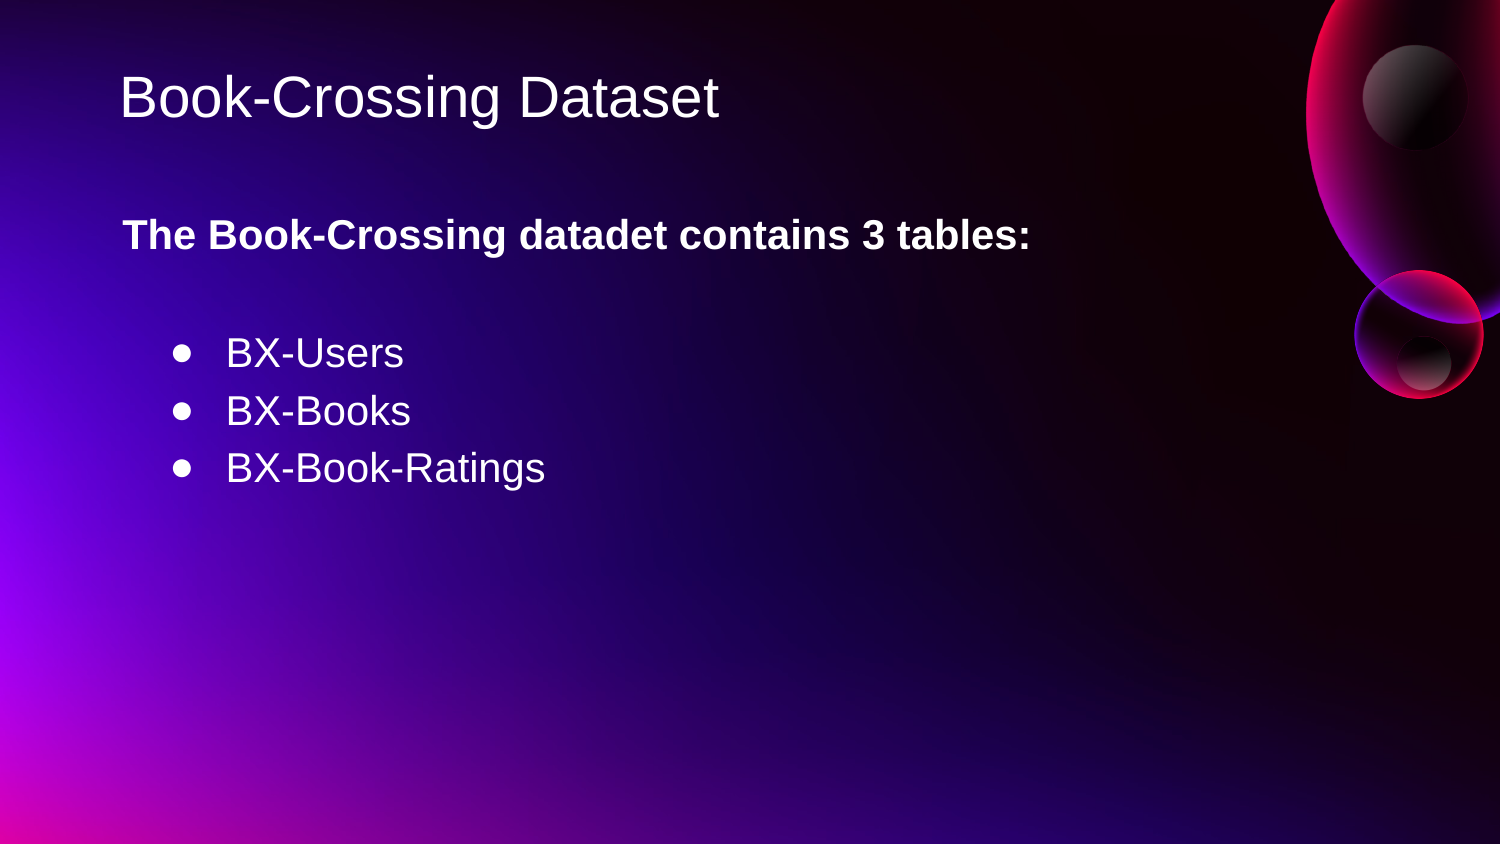

# Book-Crossing Dataset
The Book-Crossing datadet contains 3 tables:

BX-Users
BX-Books
BX-Book-Ratings